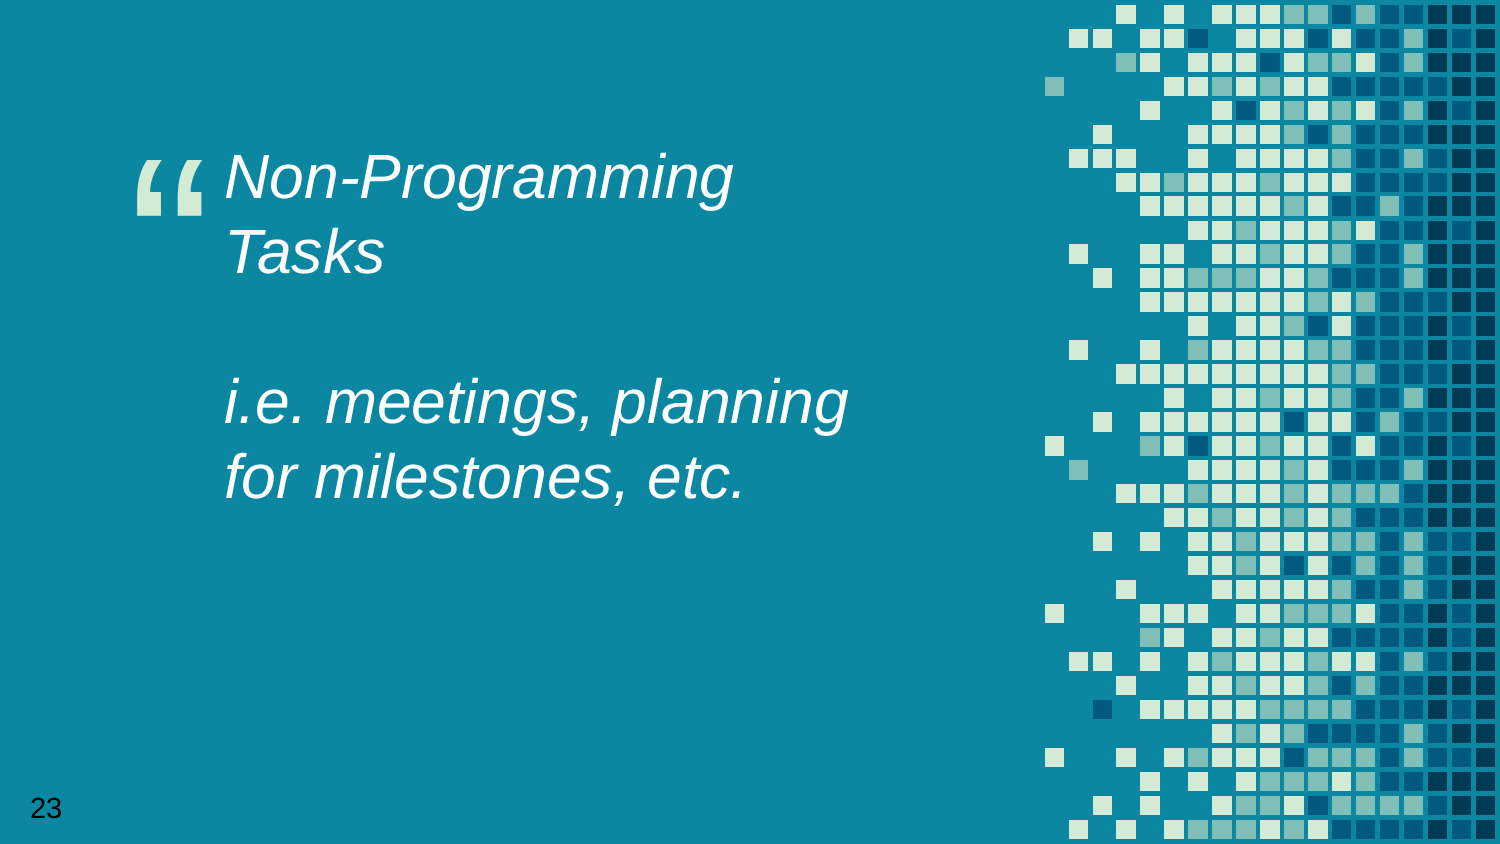

Non-Programming Tasks

i.e. meetings, planning for milestones, etc.
23